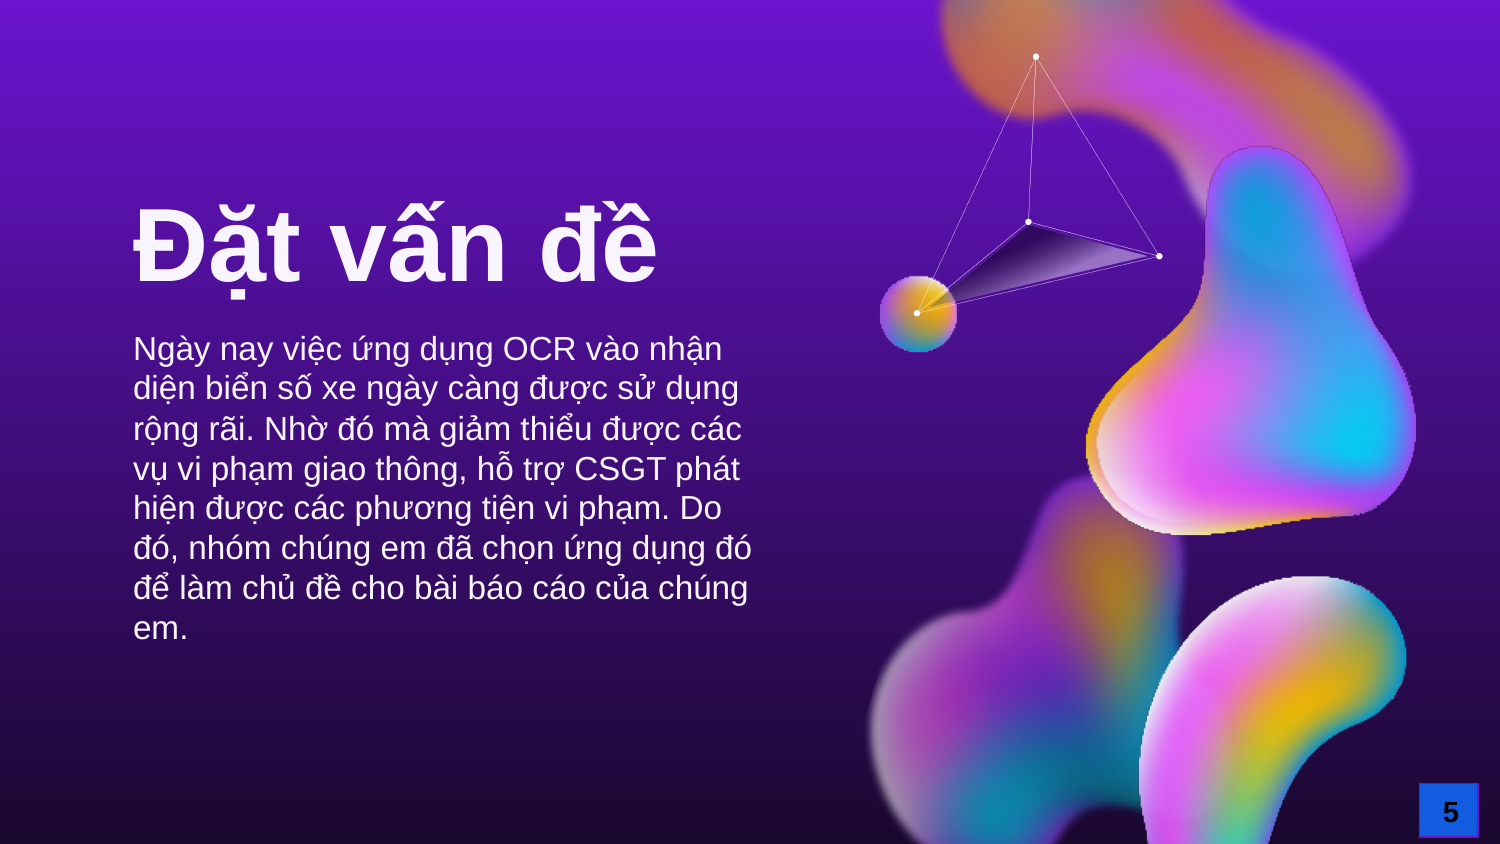

# Đặt vấn đề
Ngày nay việc ứng dụng OCR vào nhận diện biển số xe ngày càng được sử dụng rộng rãi. Nhờ đó mà giảm thiểu được các vụ vi phạm giao thông, hỗ trợ CSGT phát hiện được các phương tiện vi phạm. Do đó, nhóm chúng em đã chọn ứng dụng đó để làm chủ đề cho bài báo cáo của chúng em.
 5